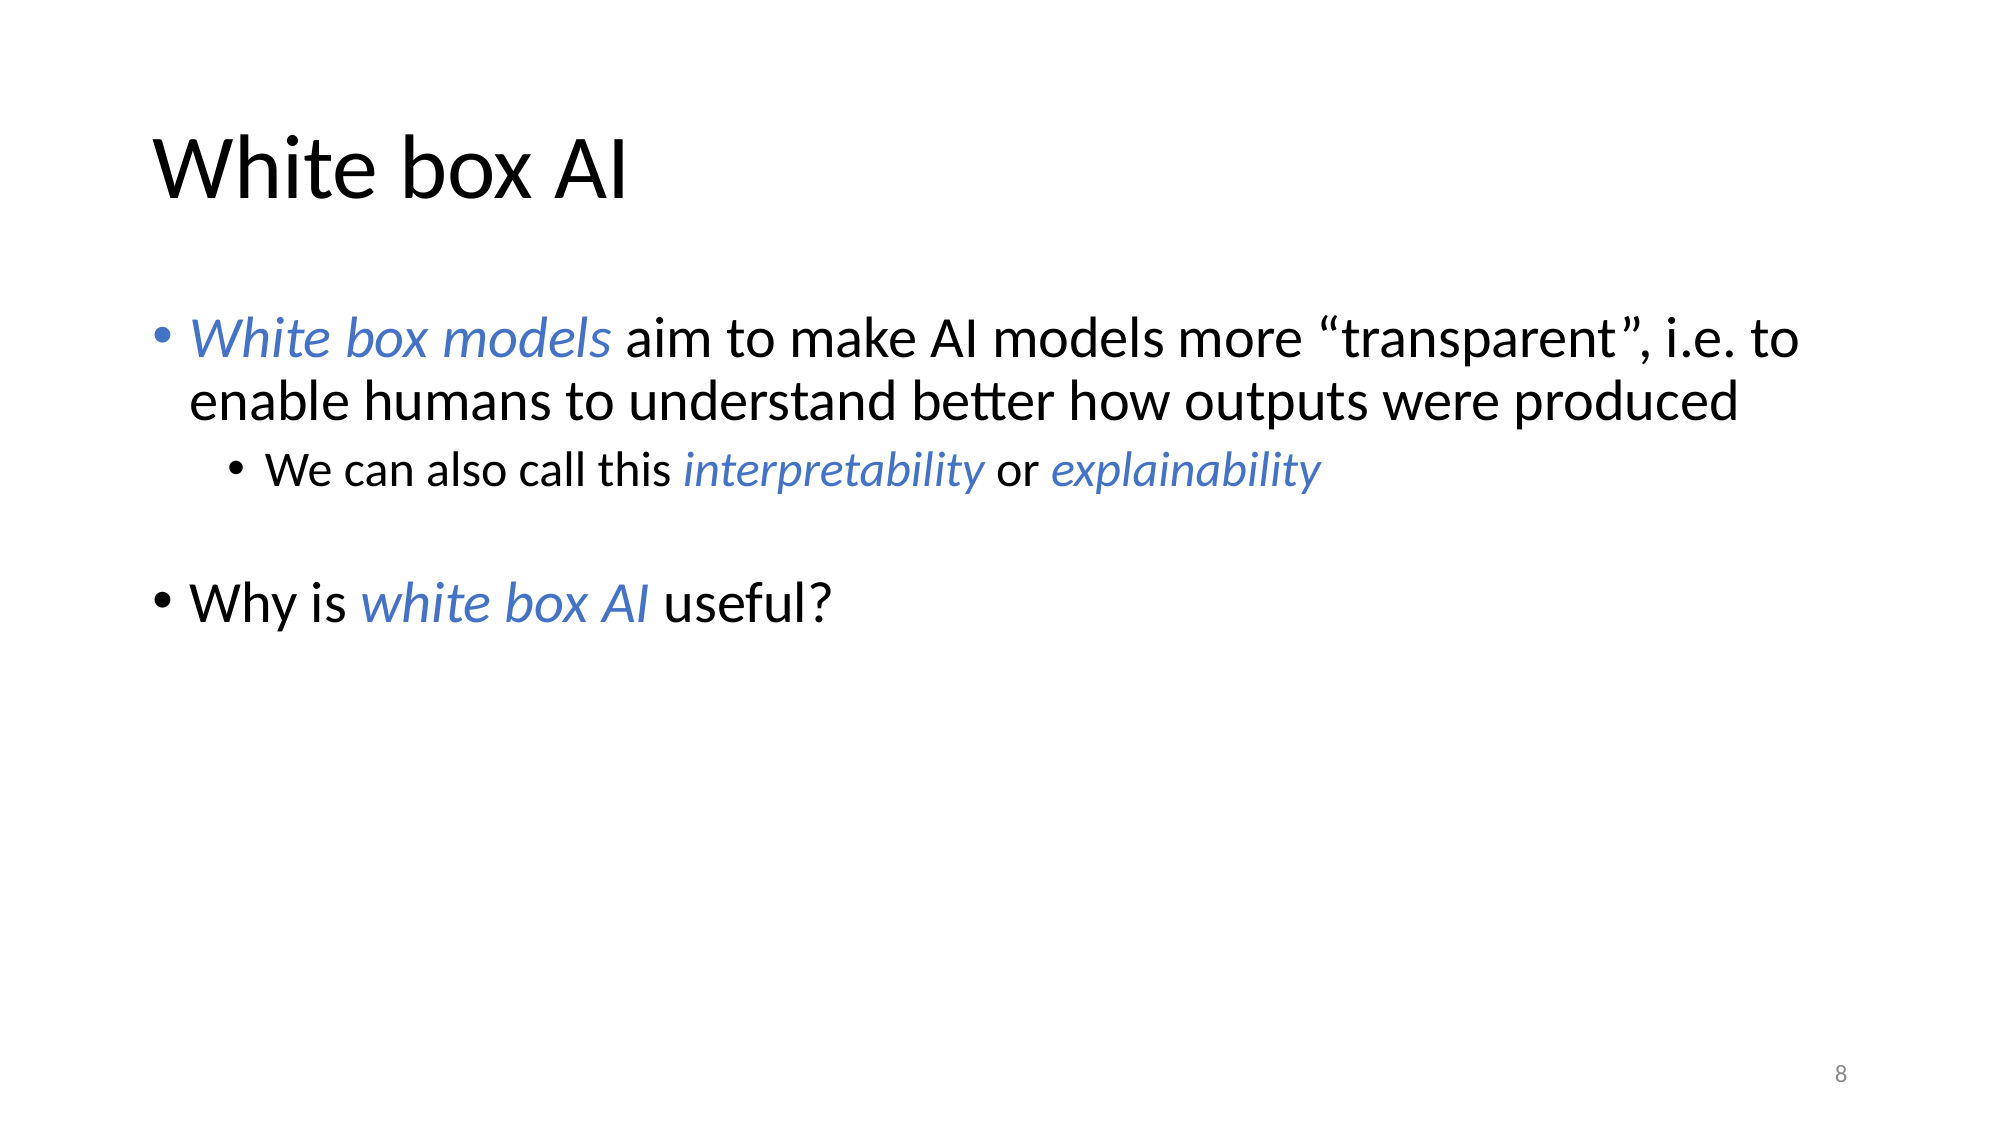

# White box AI
White box models aim to make AI models more “transparent”, i.e. to enable humans to understand better how outputs were produced
We can also call this interpretability or explainability
Why is white box AI useful?
8